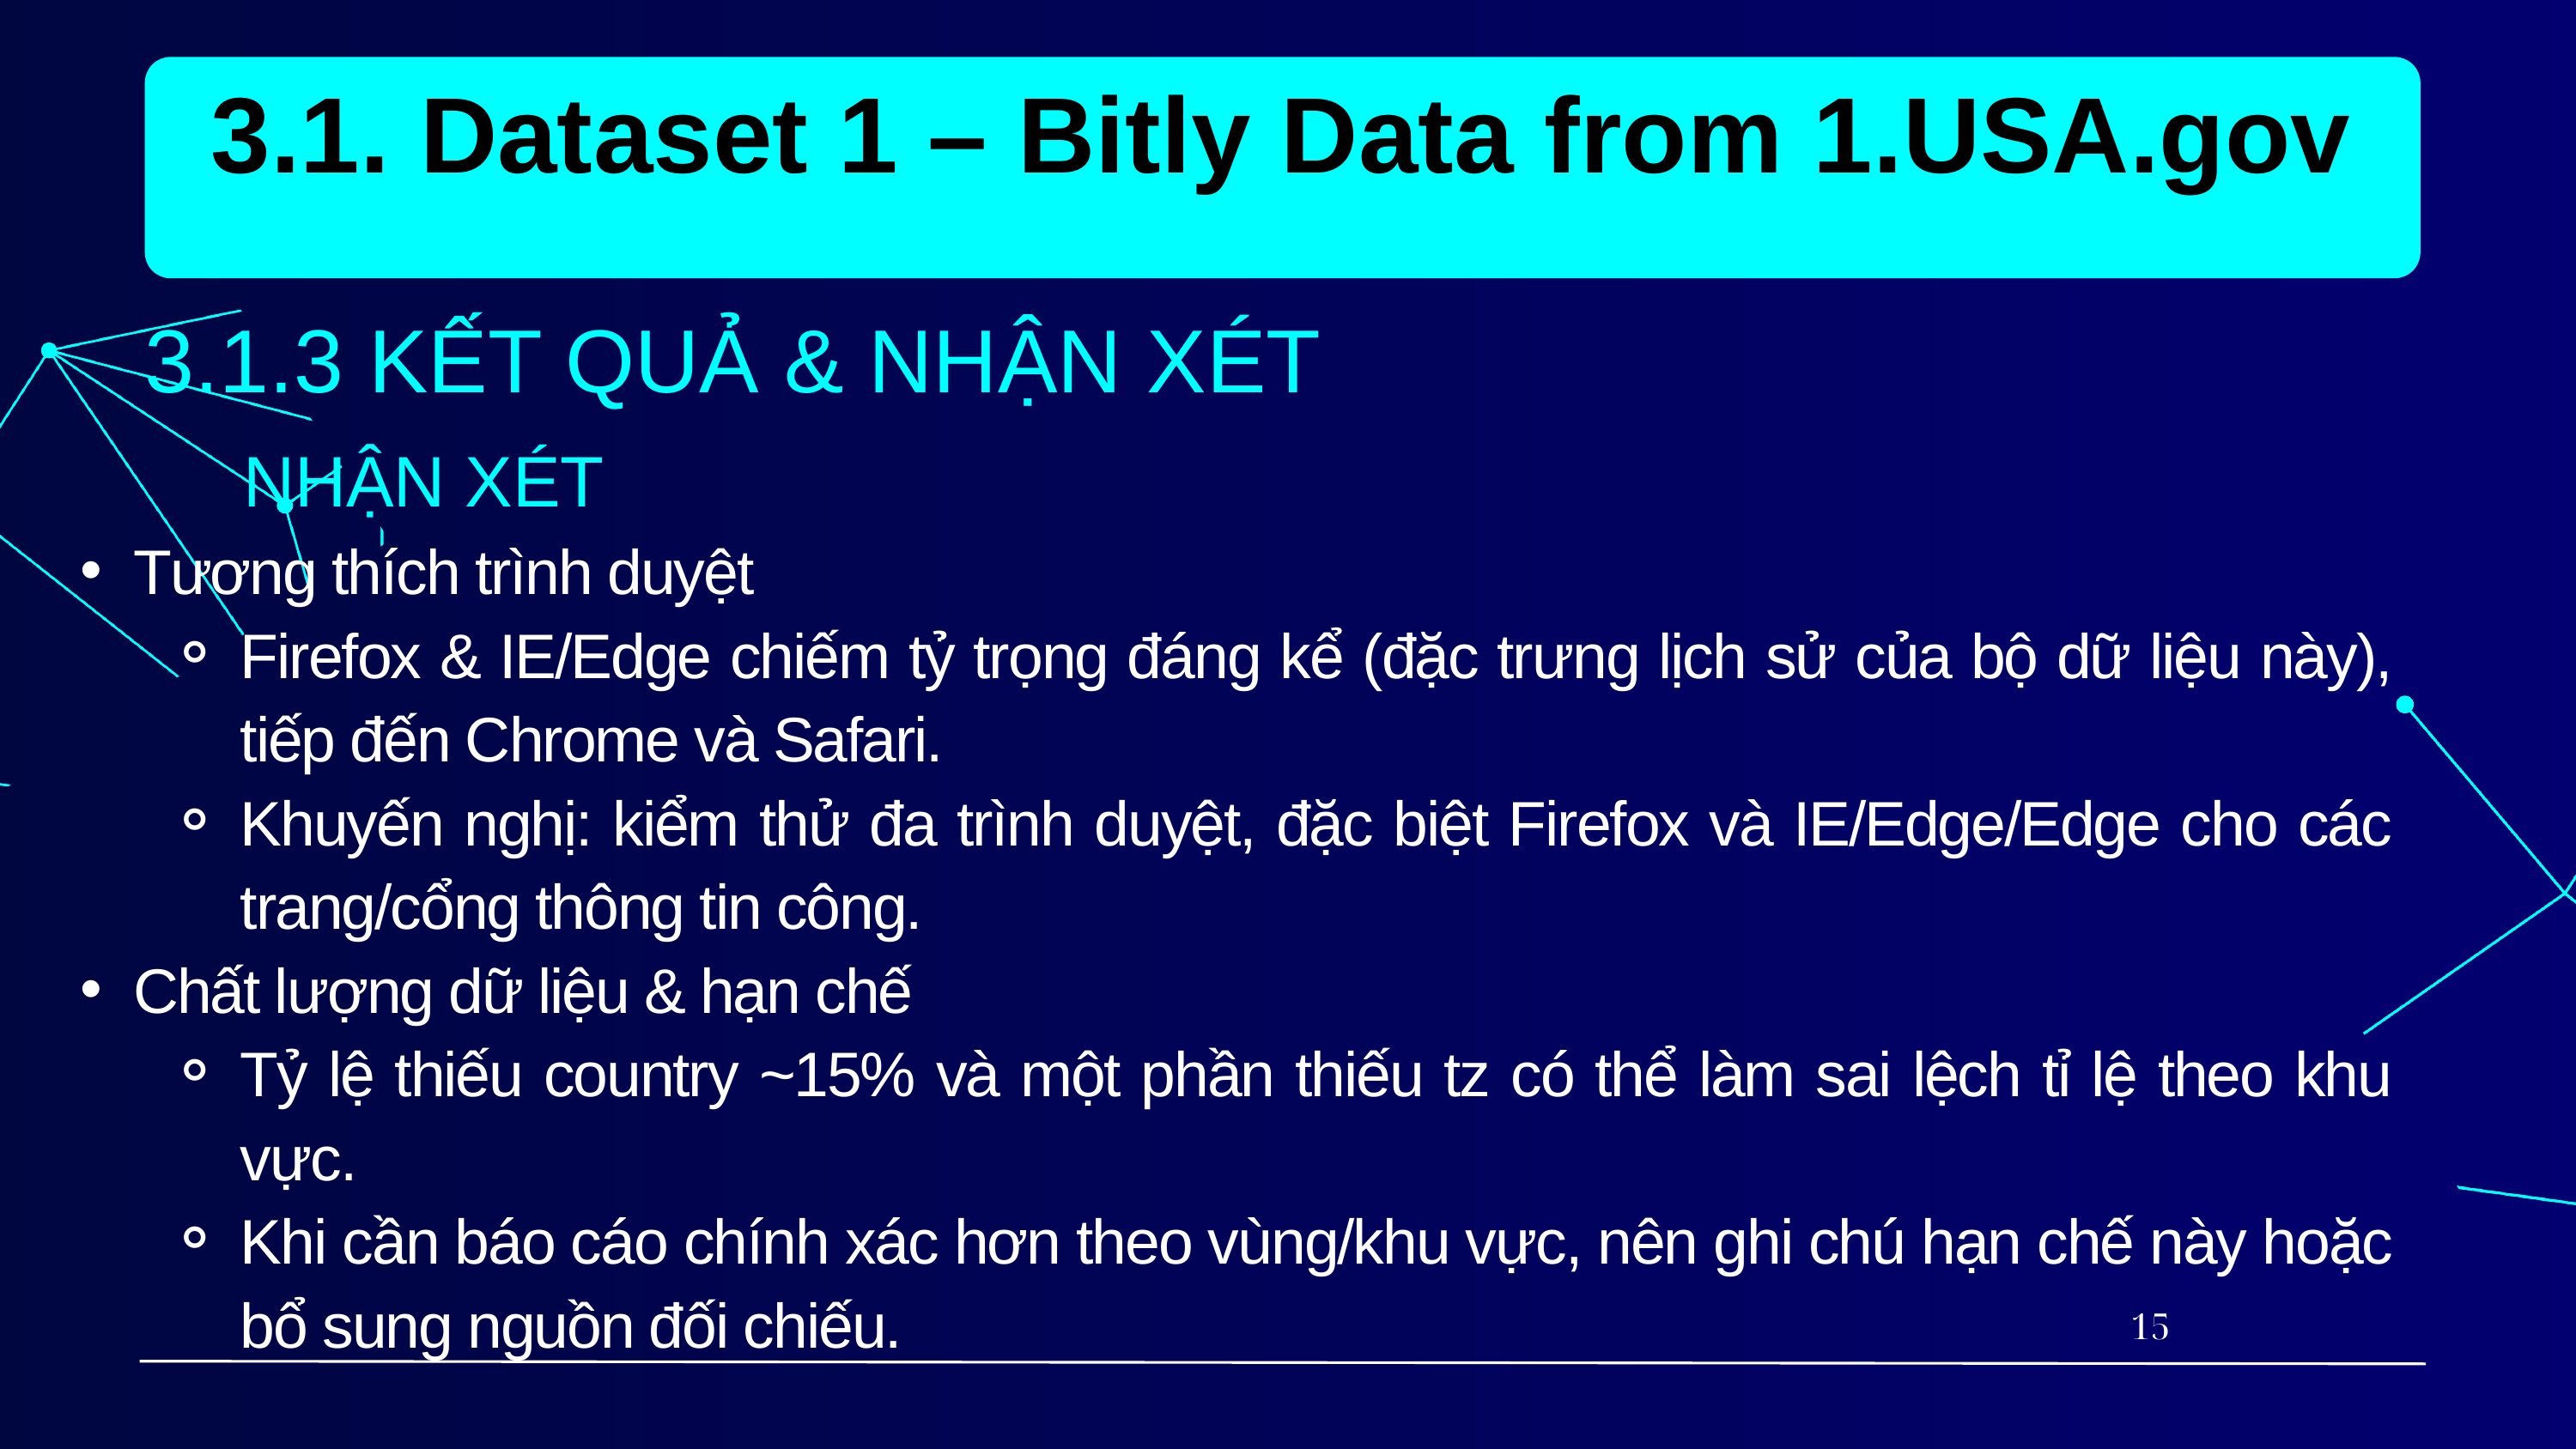

3.1. Dataset 1 – Bitly Data from 1.USA.gov

3.1.3 KẾT QUẢ & NHẬN XÉT
NHẬN XÉT
Tương thích trình duyệt
Firefox & IE/Edge chiếm tỷ trọng đáng kể (đặc trưng lịch sử của bộ dữ liệu này), tiếp đến Chrome và Safari.
Khuyến nghị: kiểm thử đa trình duyệt, đặc biệt Firefox và IE/Edge/Edge cho các trang/cổng thông tin công.
Chất lượng dữ liệu & hạn chế
Tỷ lệ thiếu country ~15% và một phần thiếu tz có thể làm sai lệch tỉ lệ theo khu vực.
Khi cần báo cáo chính xác hơn theo vùng/khu vực, nên ghi chú hạn chế này hoặc bổ sung nguồn đối chiếu.

15